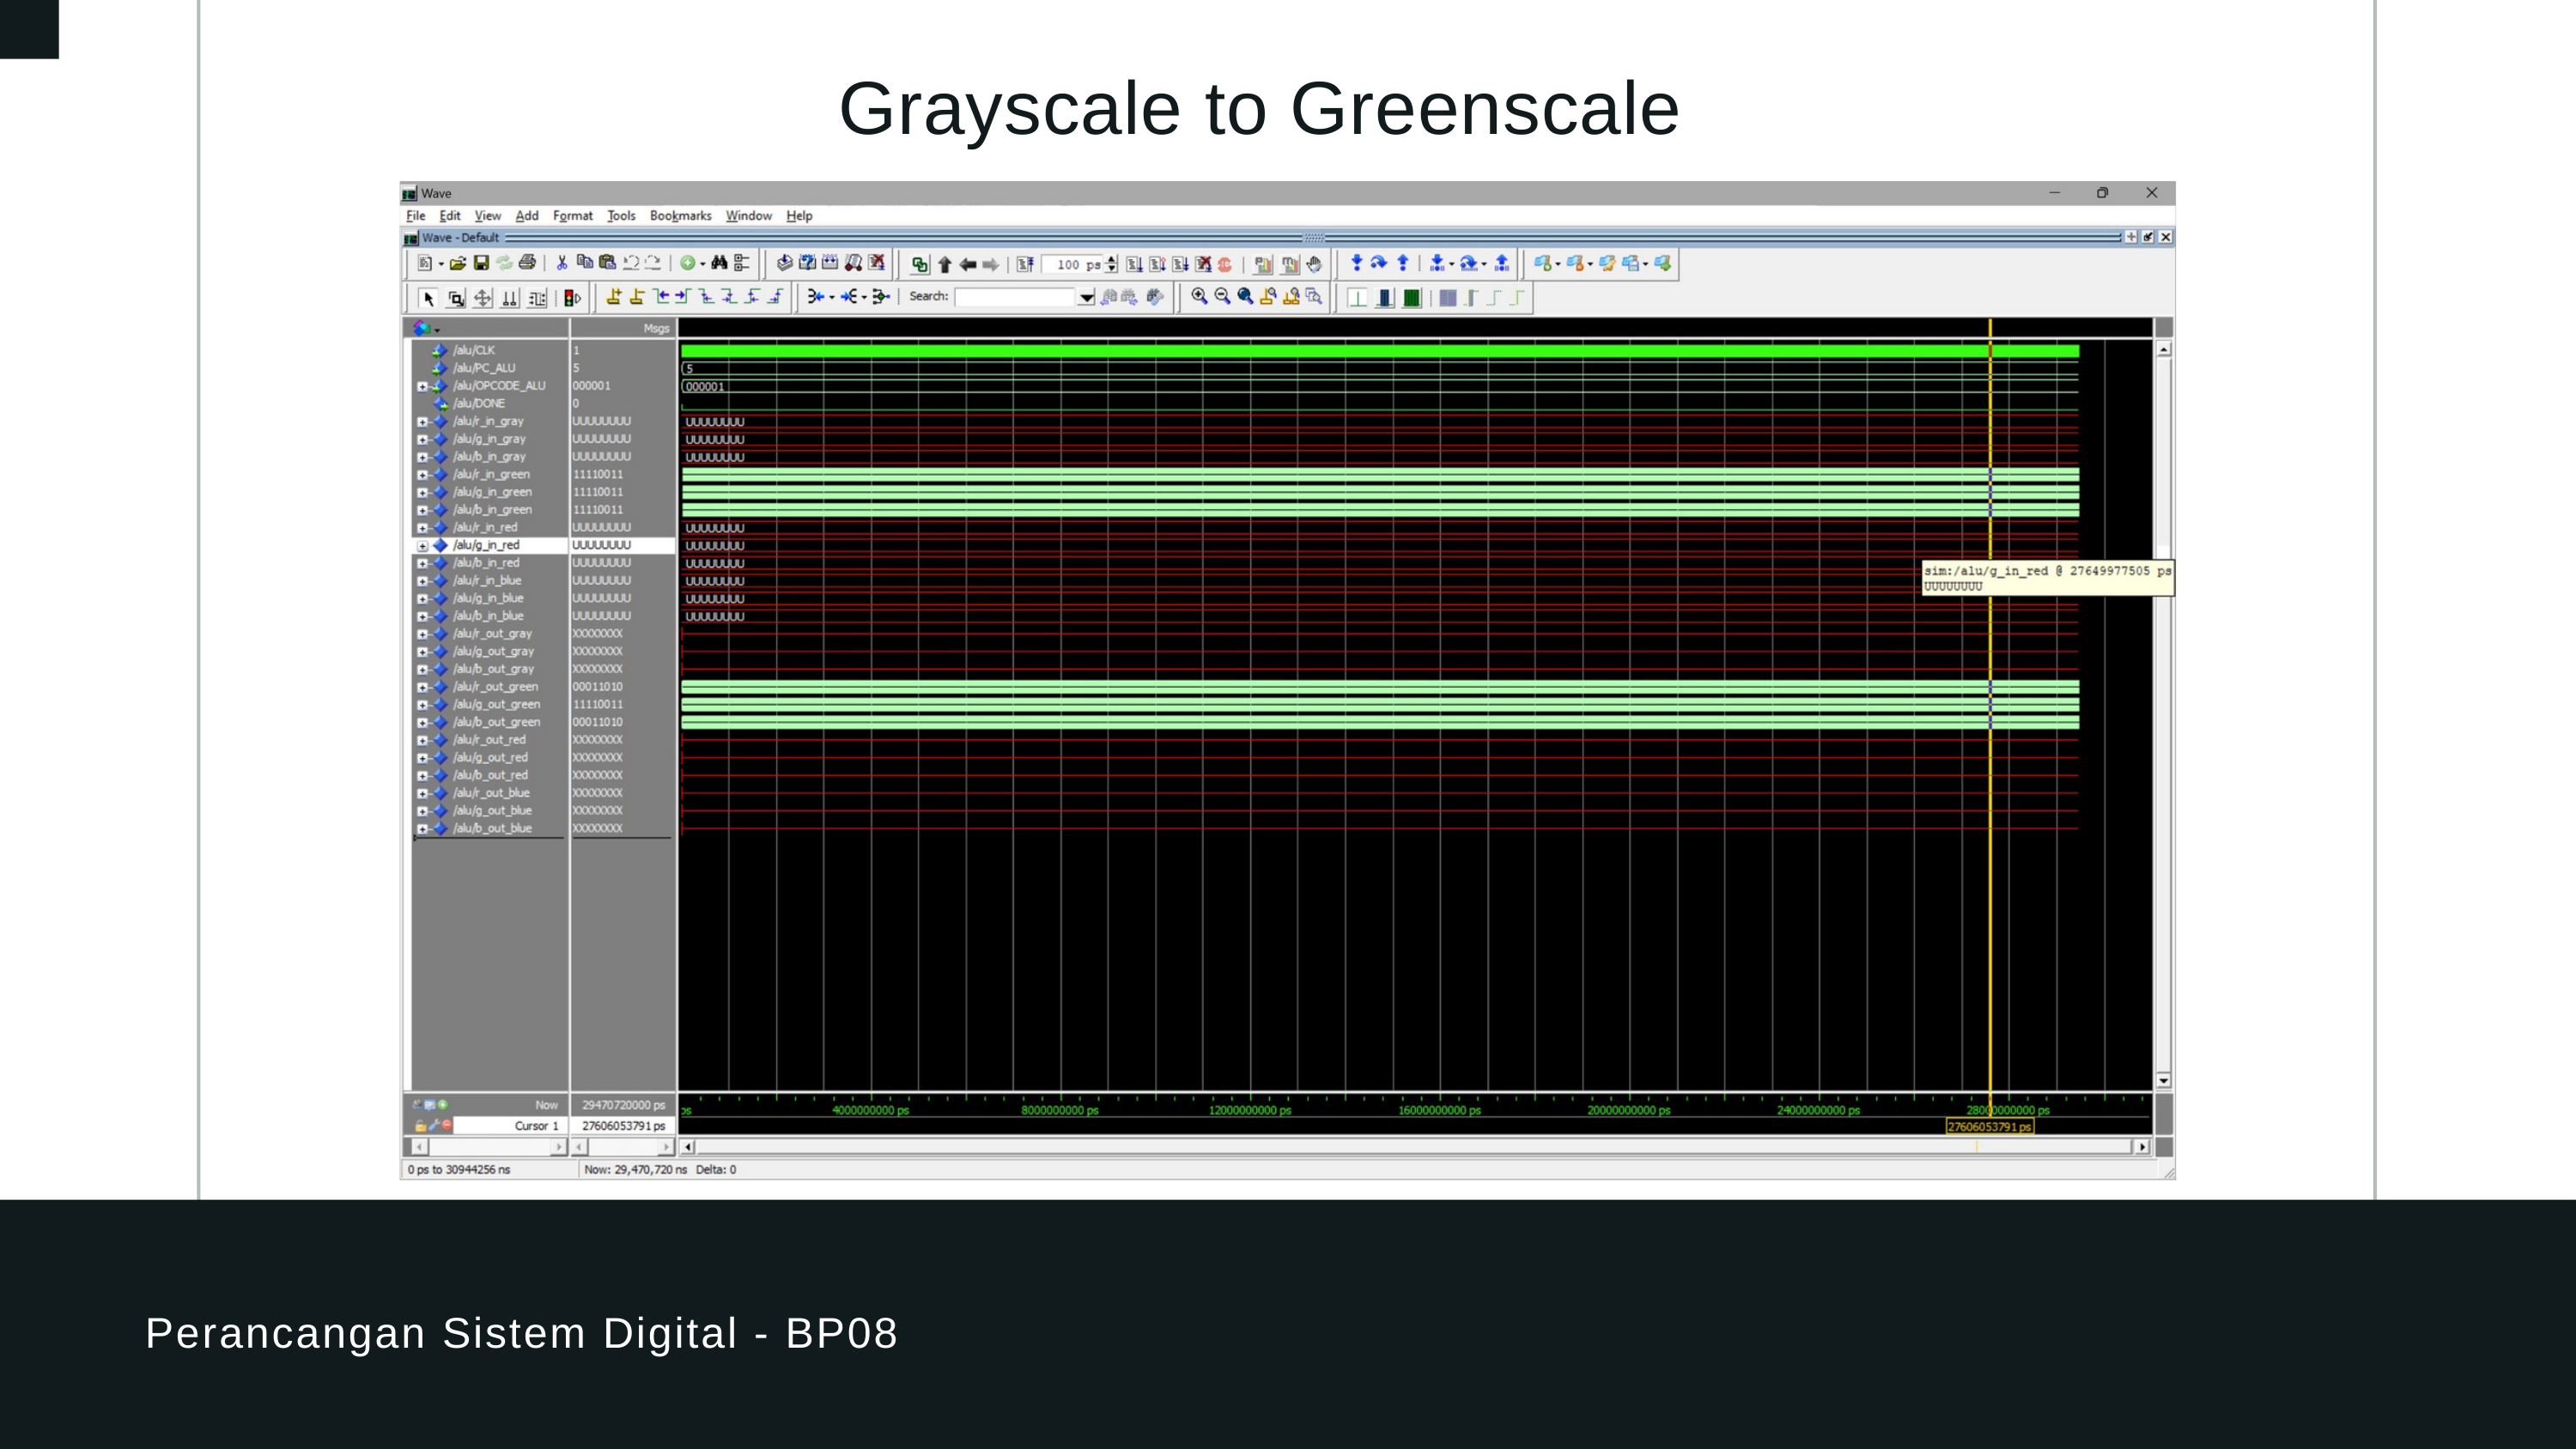

Grayscale to Greenscale

Perancangan Sistem Digital - BP08